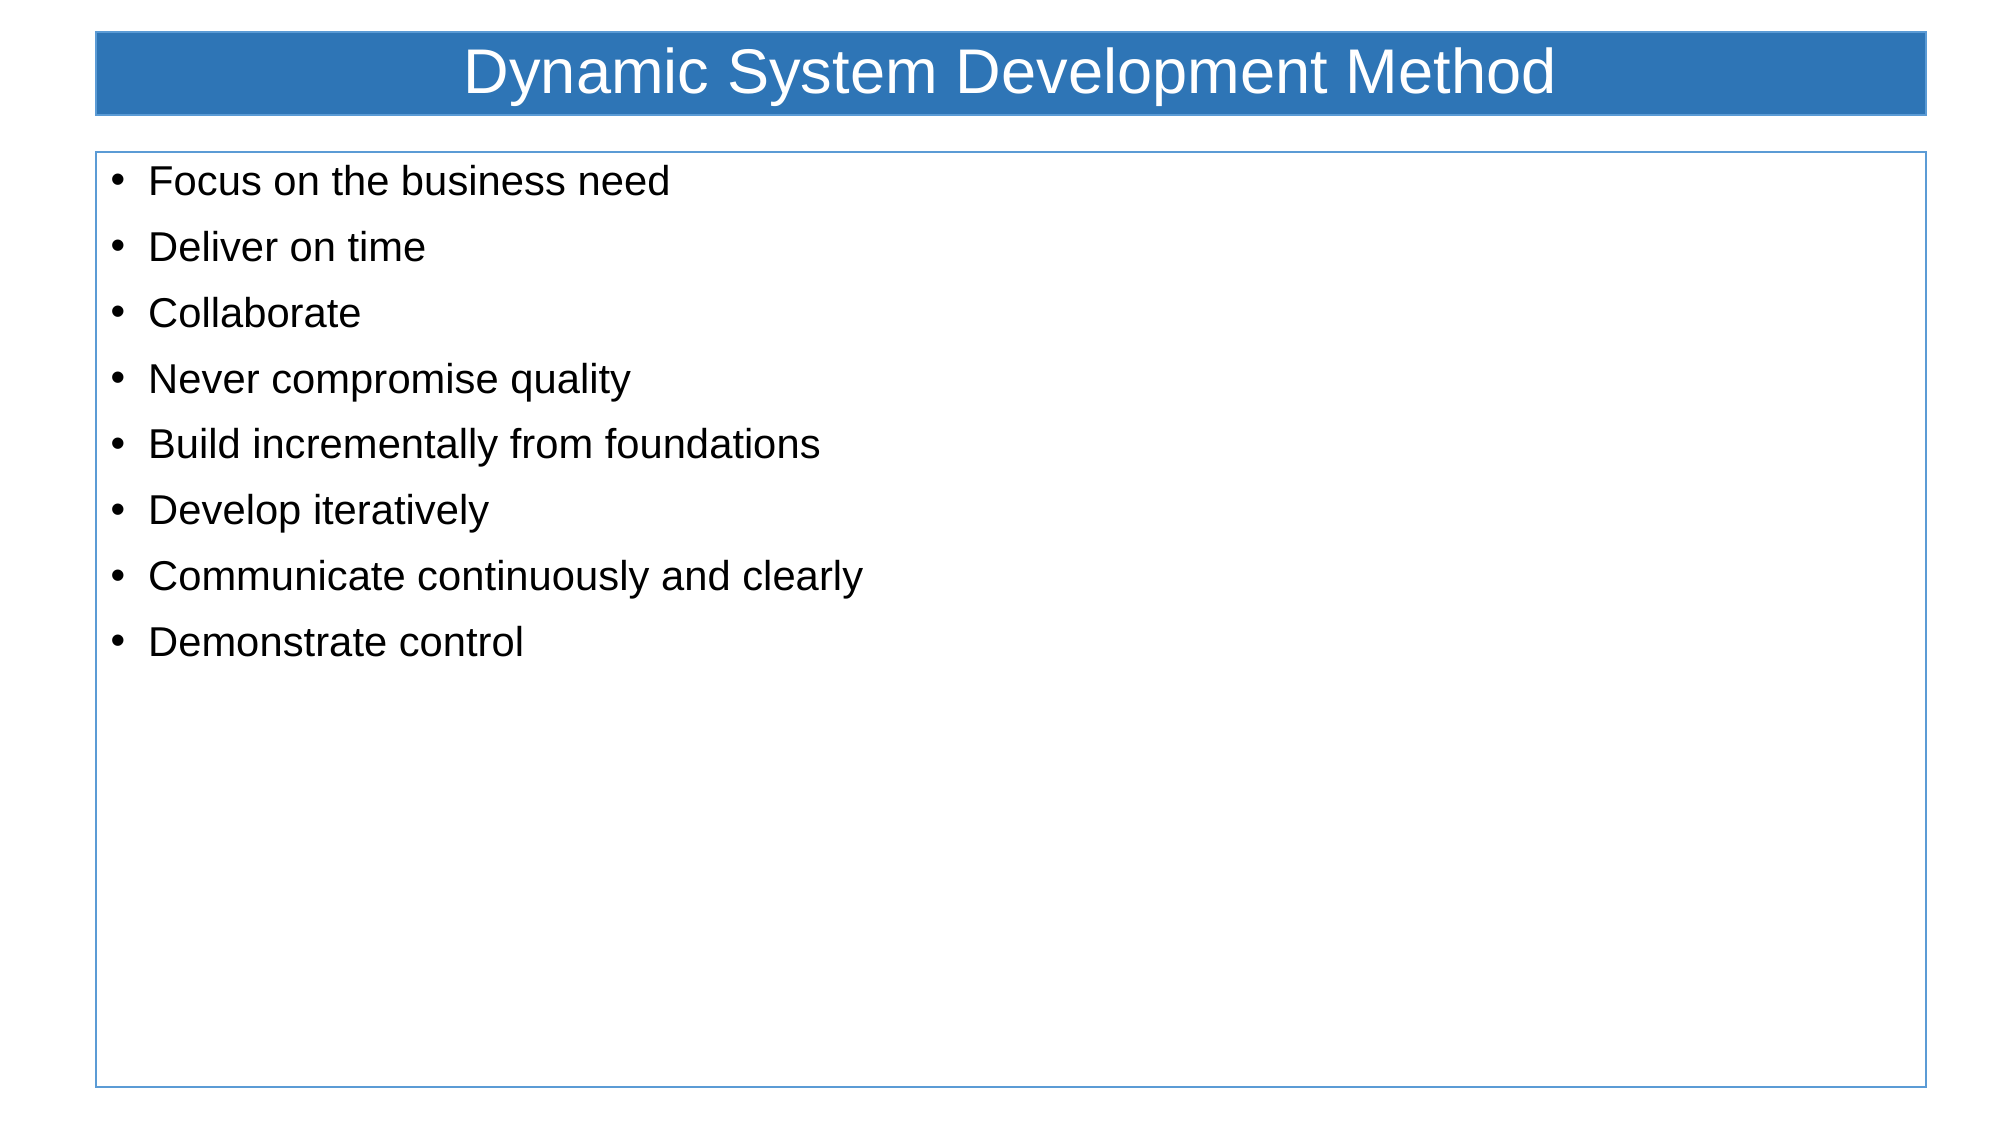

# Dynamic System Development Method
Focus on the business need
Deliver on time
Collaborate
Never compromise quality
Build incrementally from foundations
Develop iteratively
Communicate continuously and clearly
Demonstrate control